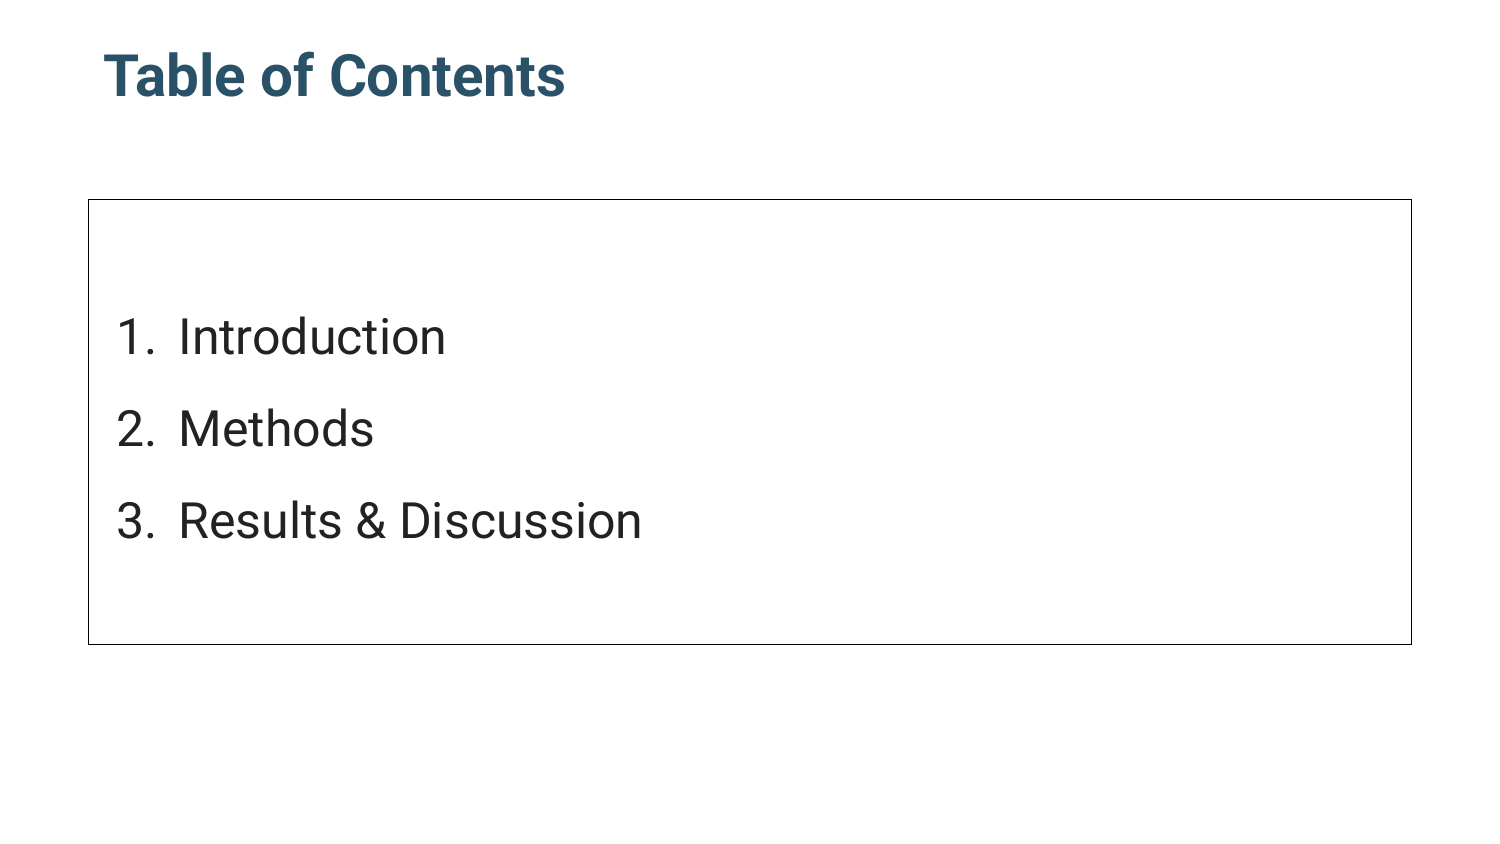

# Table of Contents
Introduction
Methods
Results & Discussion